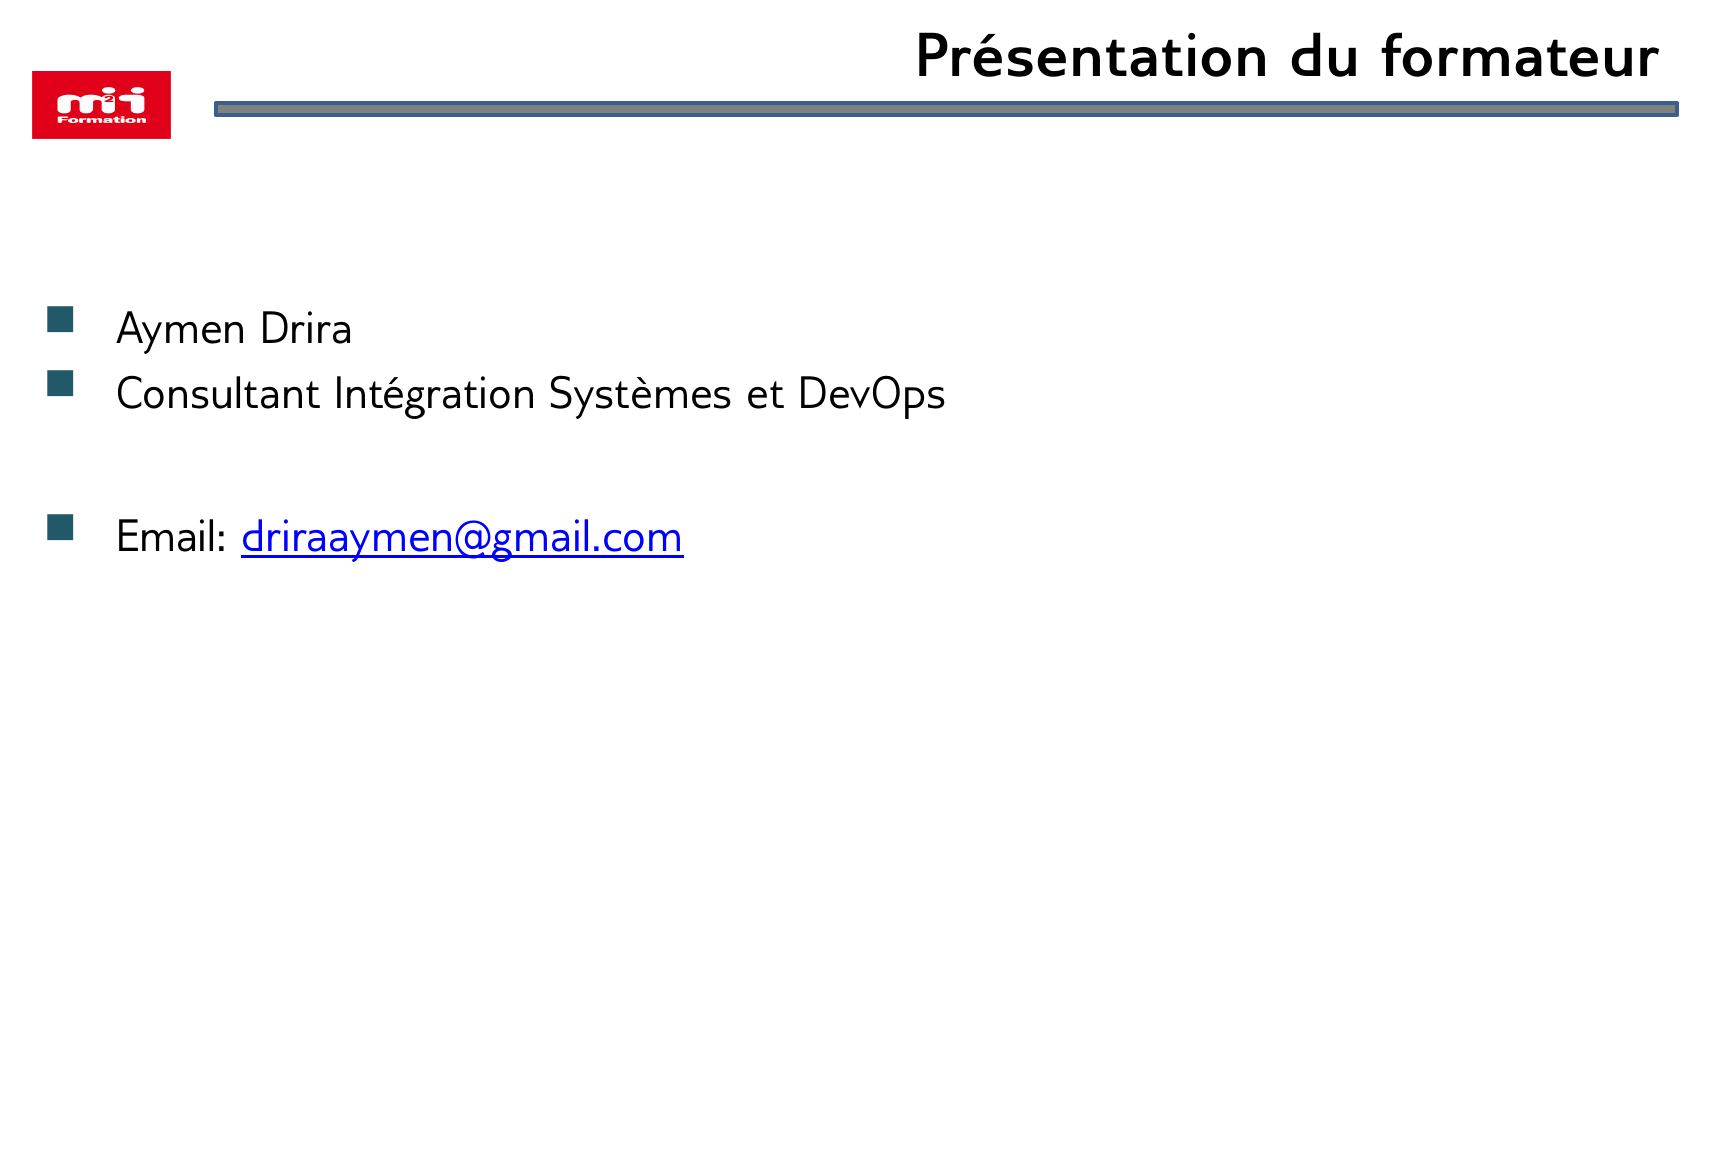

# Présentation du formateur
Aymen Drira
Consultant Intégration Systèmes et DevOps

Email: driraaymen@gmail.com